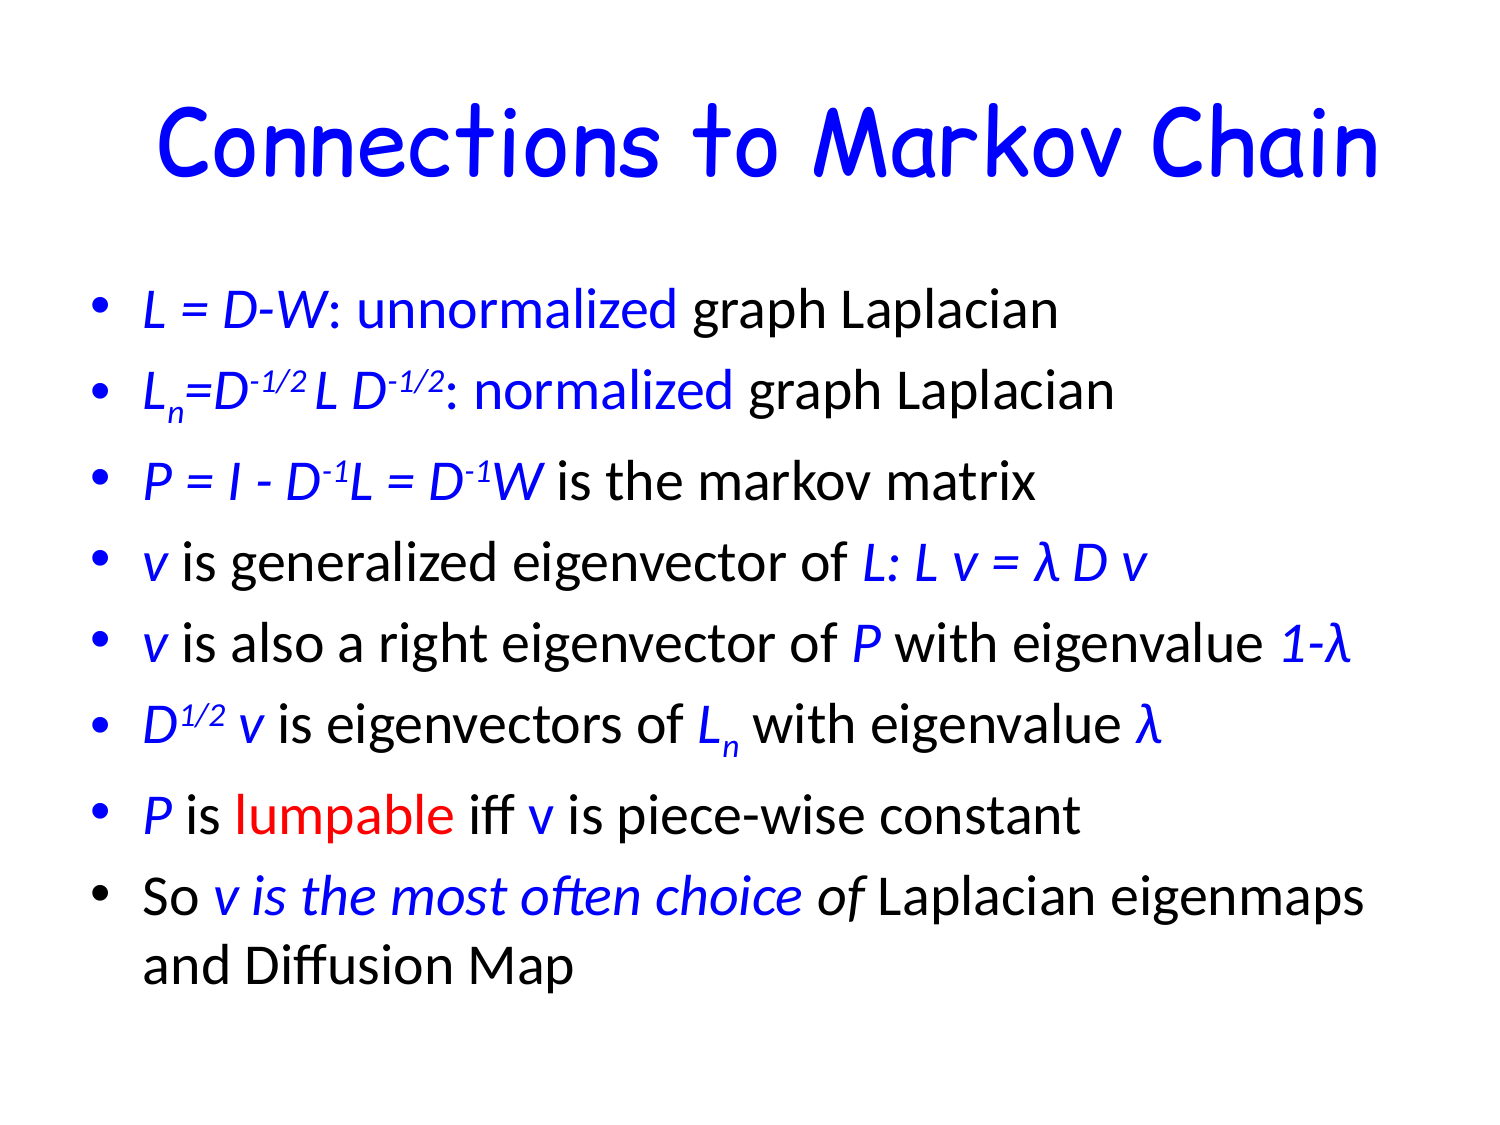

# Connections to Markov Chain
L = D-W: unnormalized graph Laplacian
Ln=D-1/2 L D-1/2: normalized graph Laplacian
P = I - D-1L = D-1W is the markov matrix
v is generalized eigenvector of L: L v = λ D v
v is also a right eigenvector of P with eigenvalue 1-λ
D1/2 v is eigenvectors of Ln with eigenvalue λ
P is lumpable iff v is piece-wise constant
So v is the most often choice of Laplacian eigenmaps and Diffusion Map